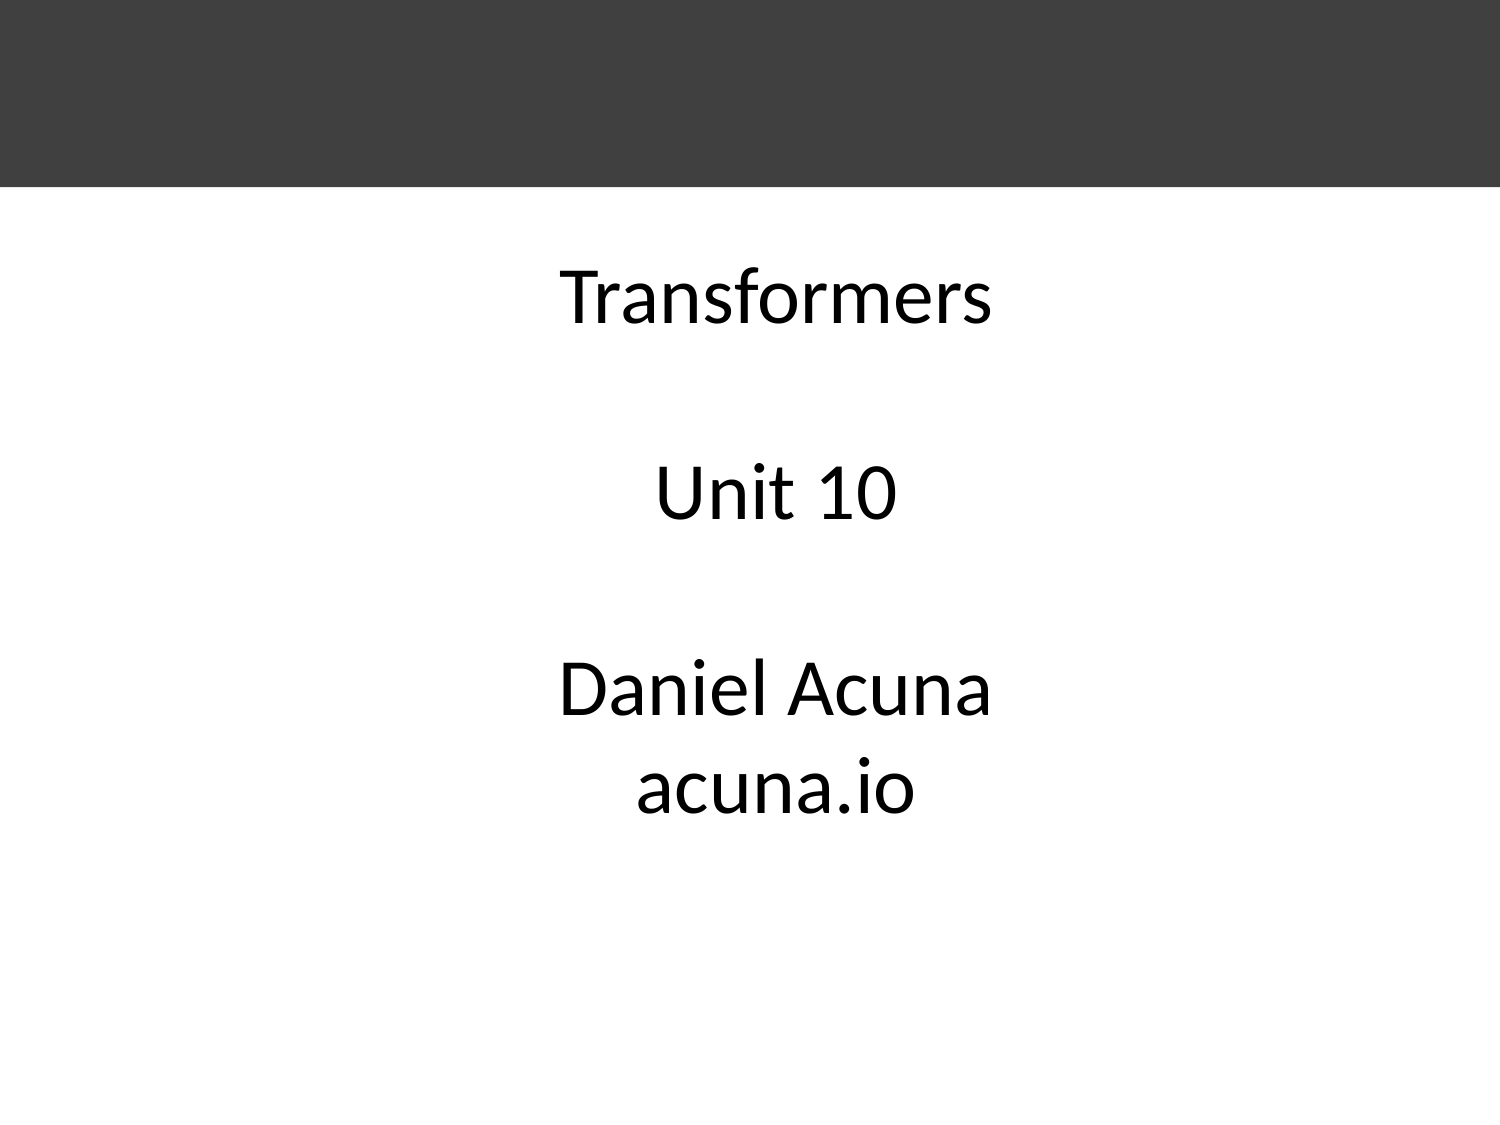

# Transformers Unit 10 Daniel Acuna acuna.io